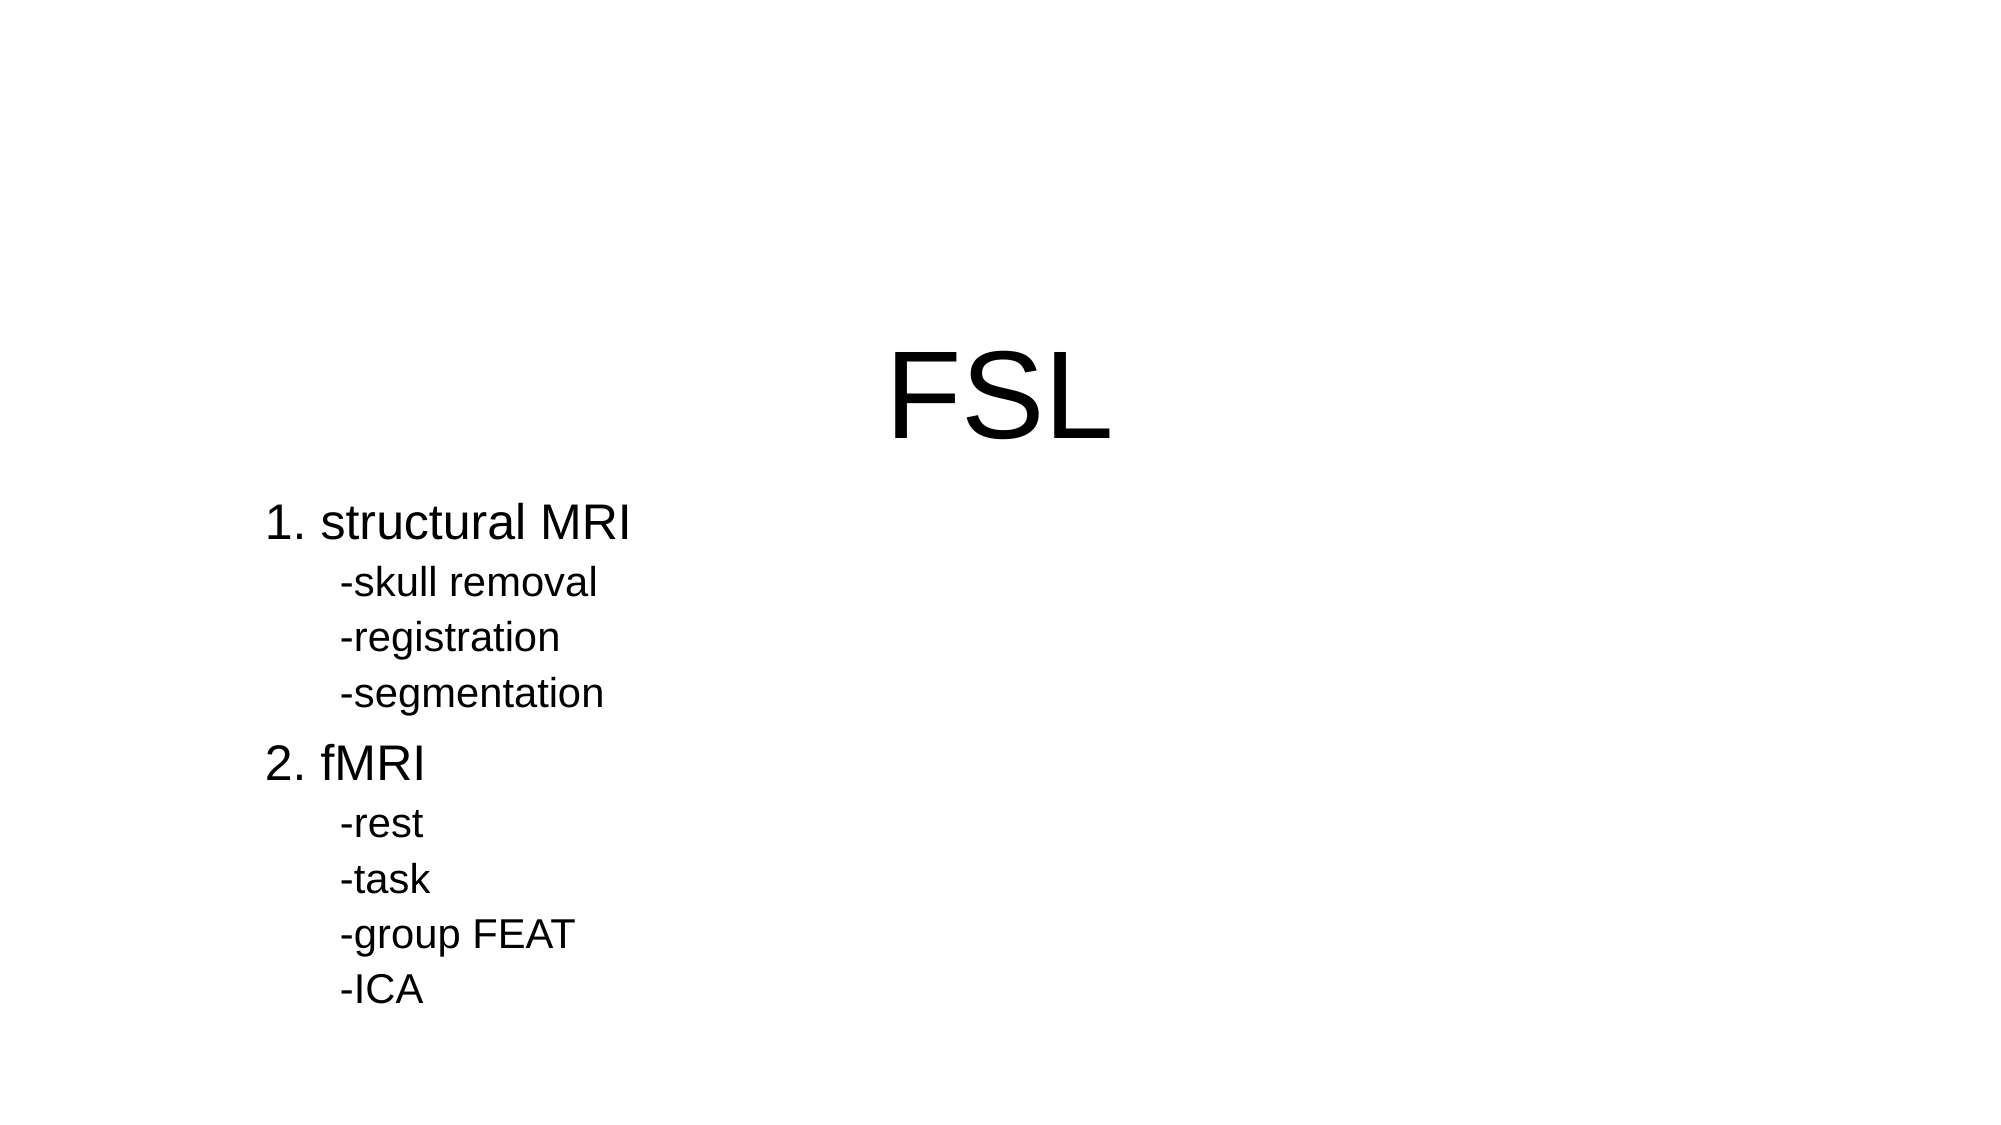

# FSL
1. structural MRI
-skull removal
-registration
-segmentation
2. fMRI
-rest
-task
-group FEAT
-ICA